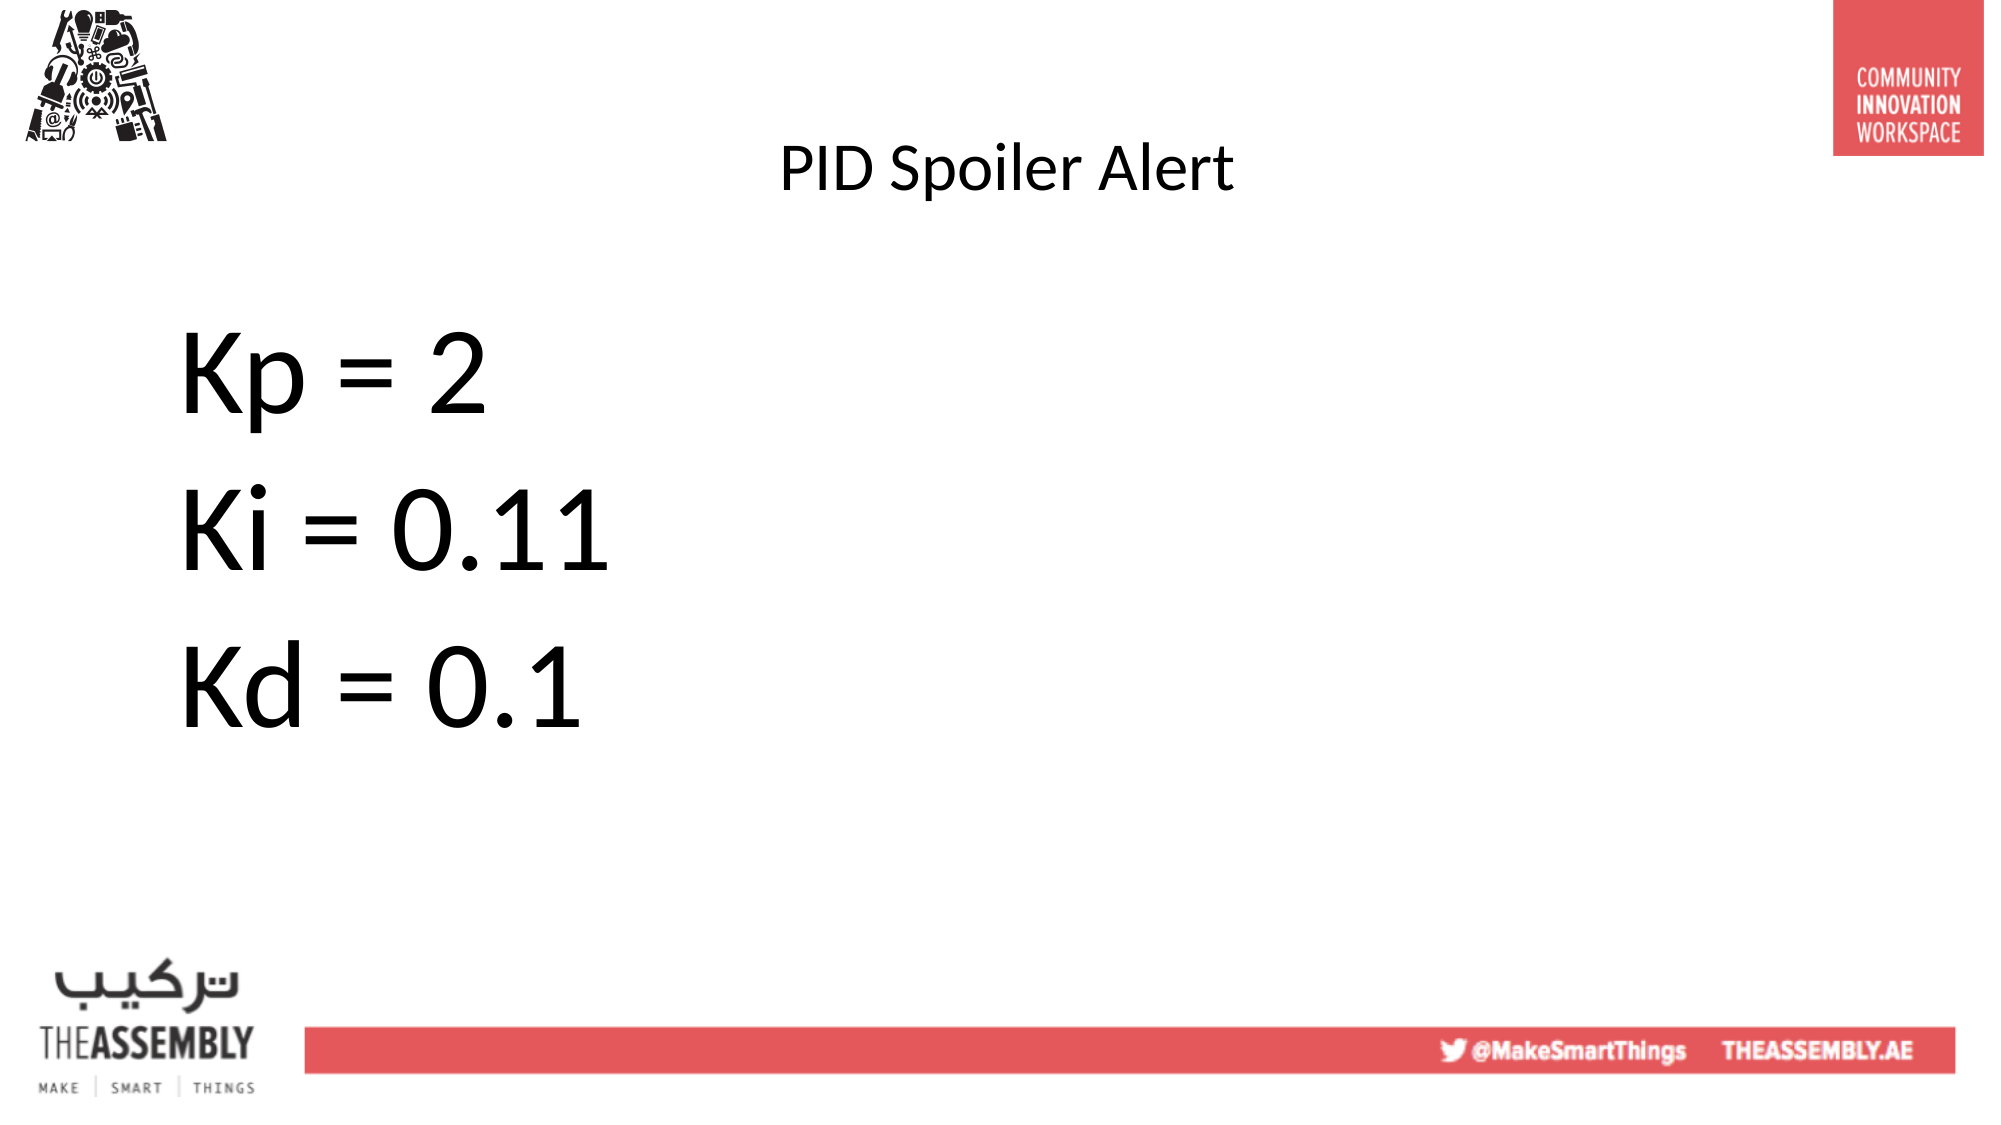

# PID Spoiler Alert
Kp = 2
Ki = 0.11
Kd = 0.1